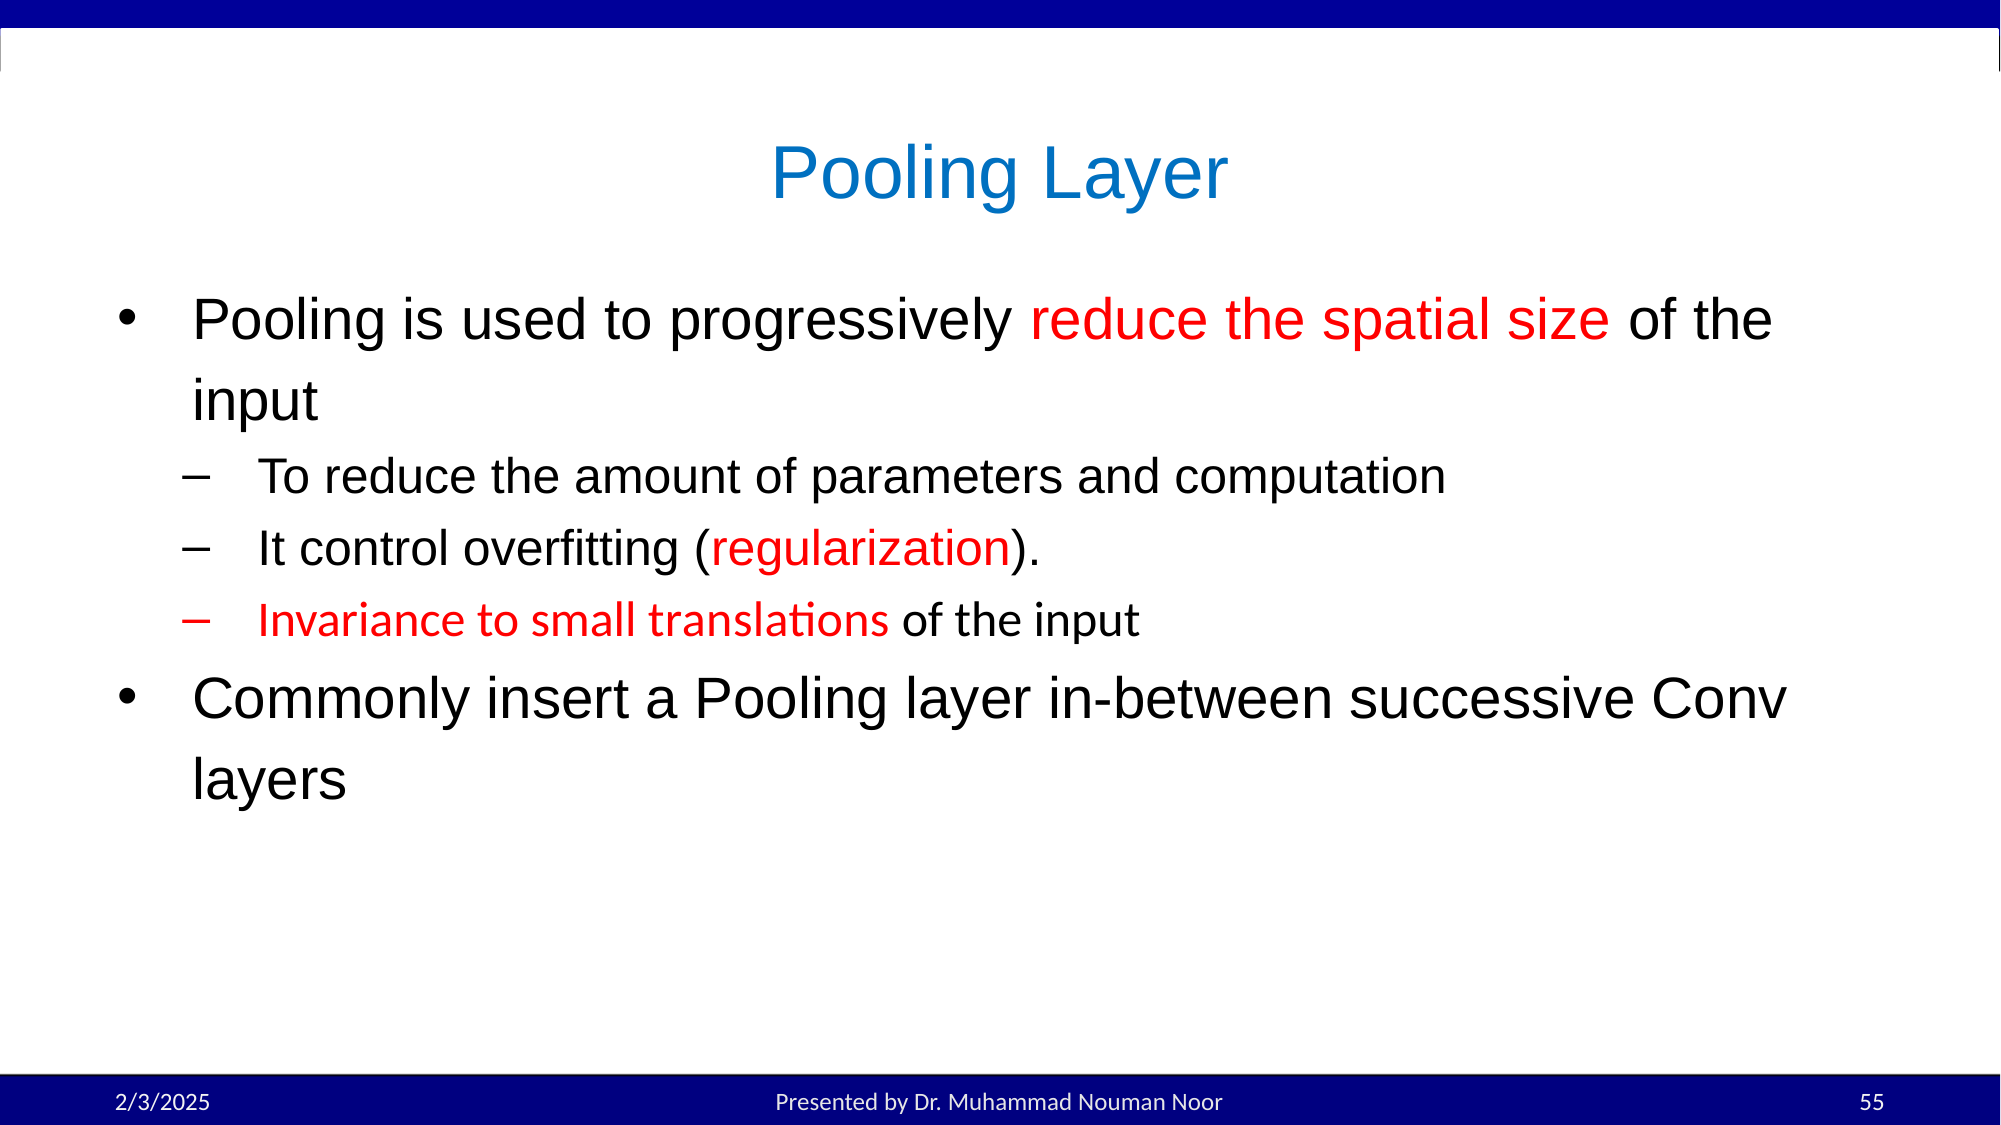

# Pooling Layer
Pooling is used to progressively reduce the spatial size of the input
To reduce the amount of parameters and computation
It control overfitting (regularization).
Invariance to small translations of the input
Commonly insert a Pooling layer in-between successive Conv layers
2/3/2025
Presented by Dr. Muhammad Nouman Noor
55